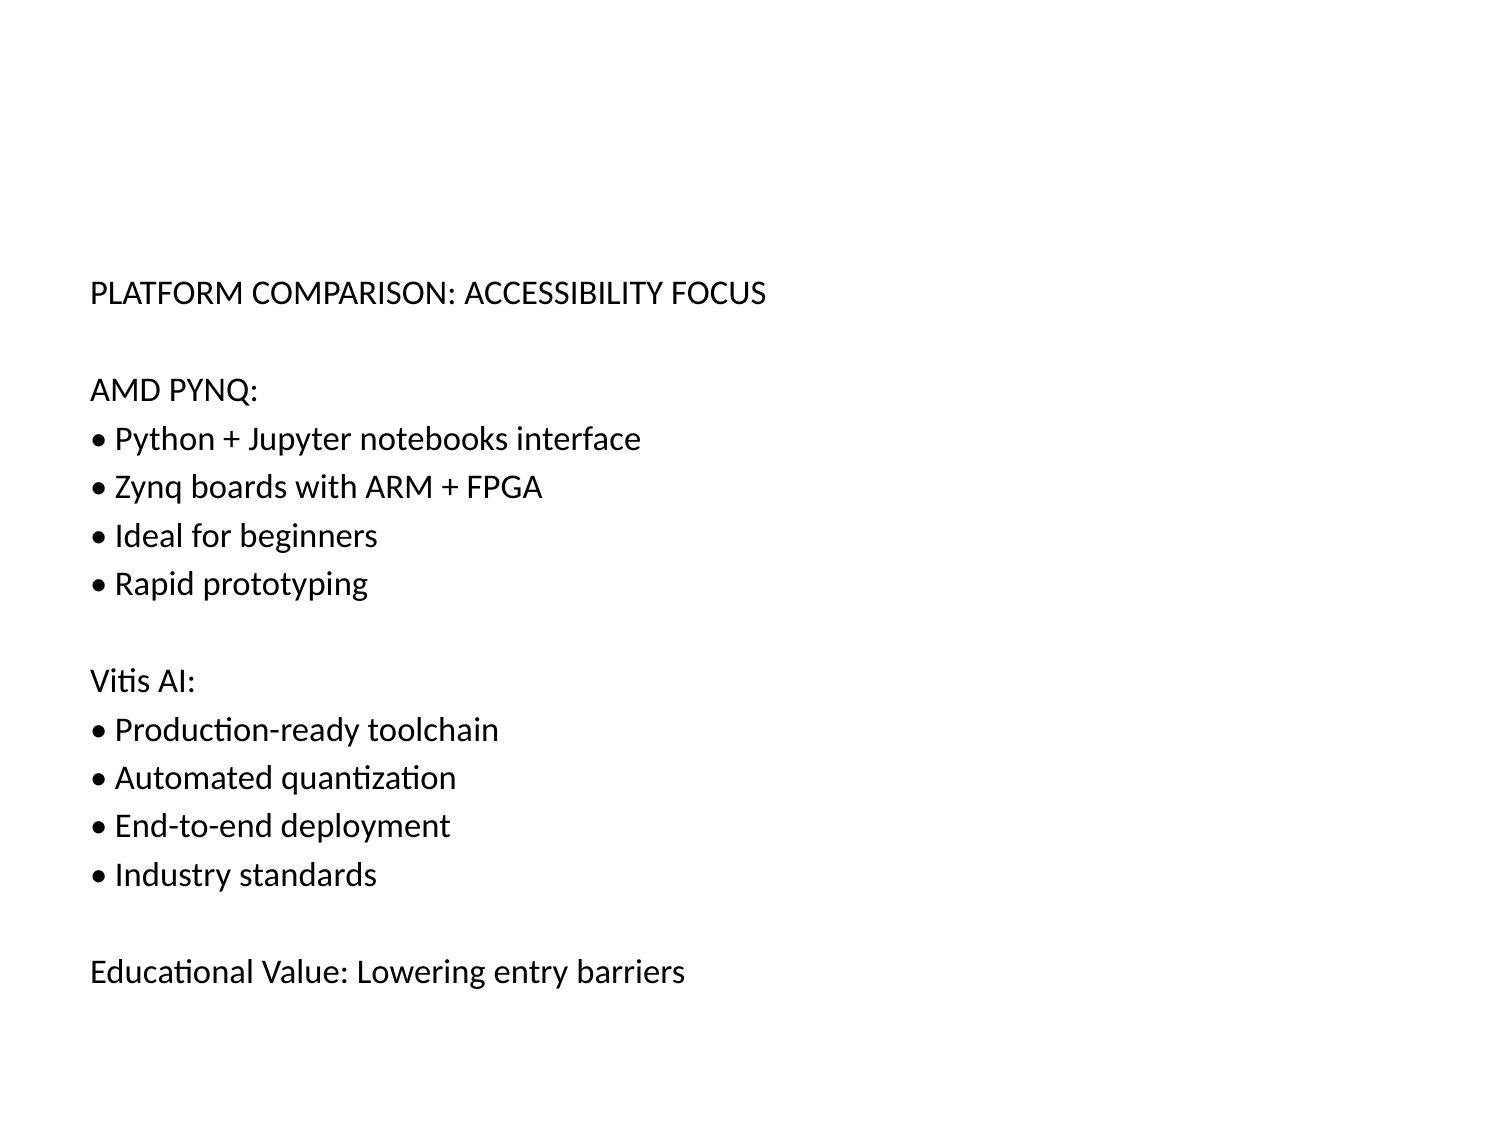

PLATFORM COMPARISON: ACCESSIBILITY FOCUS

AMD PYNQ:
• Python + Jupyter notebooks interface
• Zynq boards with ARM + FPGA
• Ideal for beginners
• Rapid prototyping

Vitis AI:
• Production-ready toolchain
• Automated quantization
• End-to-end deployment
• Industry standards

Educational Value: Lowering entry barriers